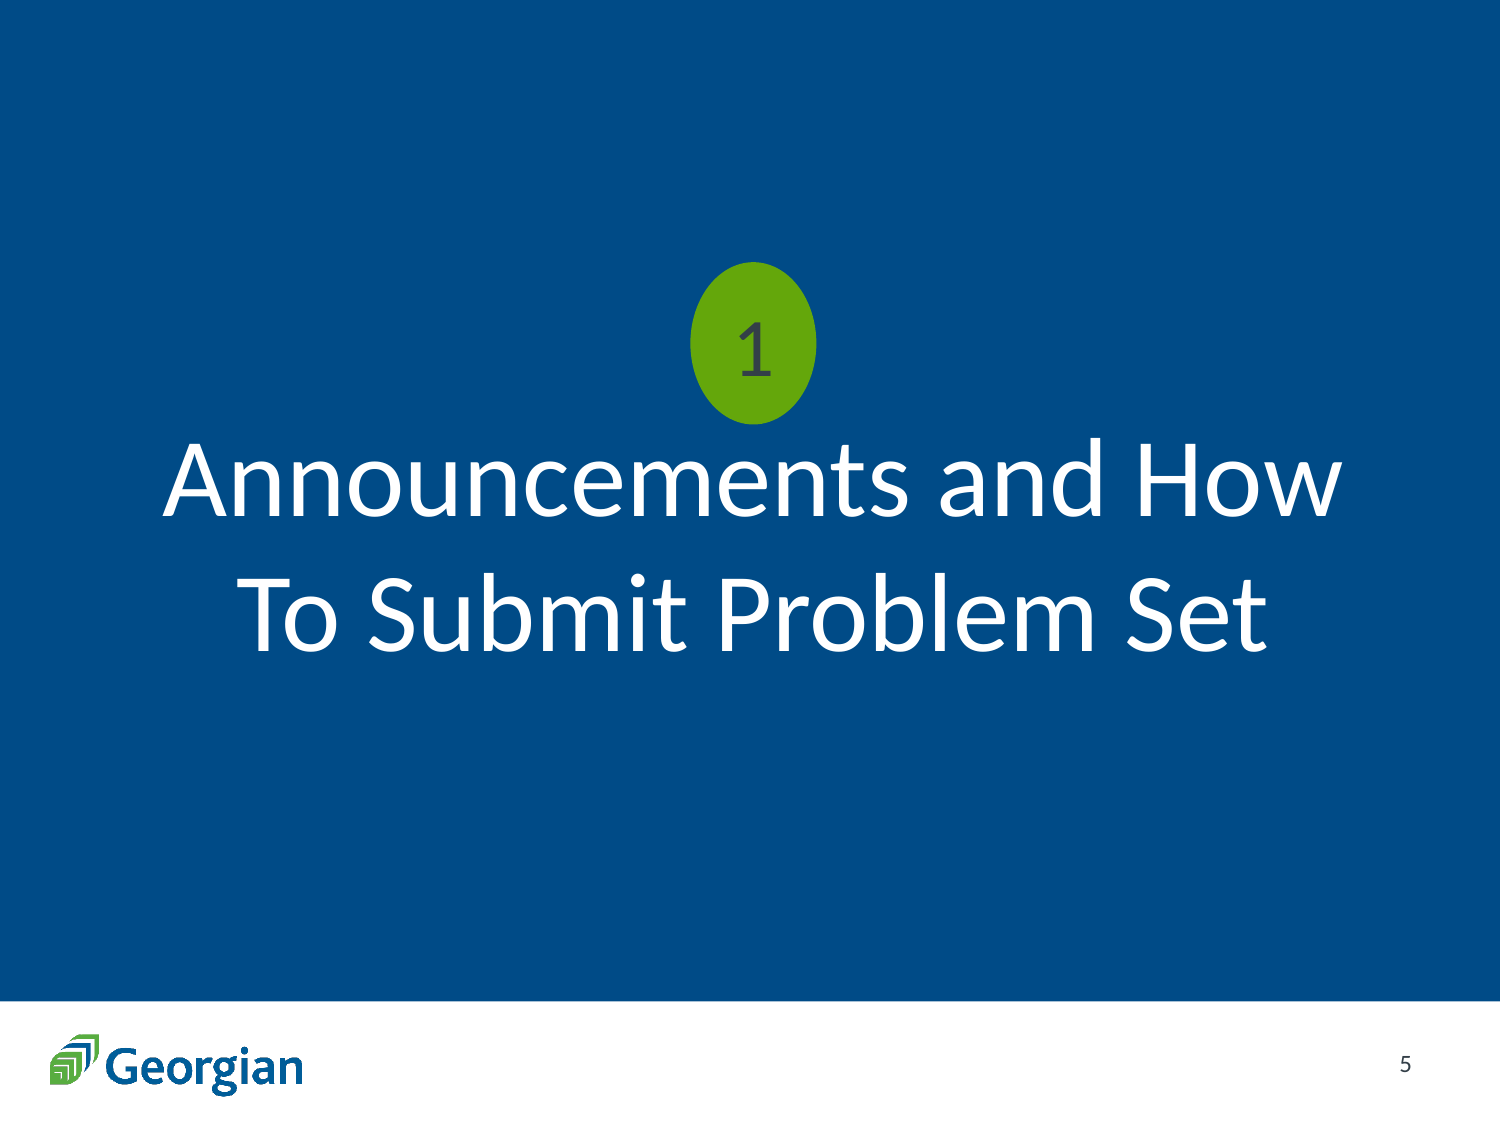

Announcements and How To Submit Problem Set
1